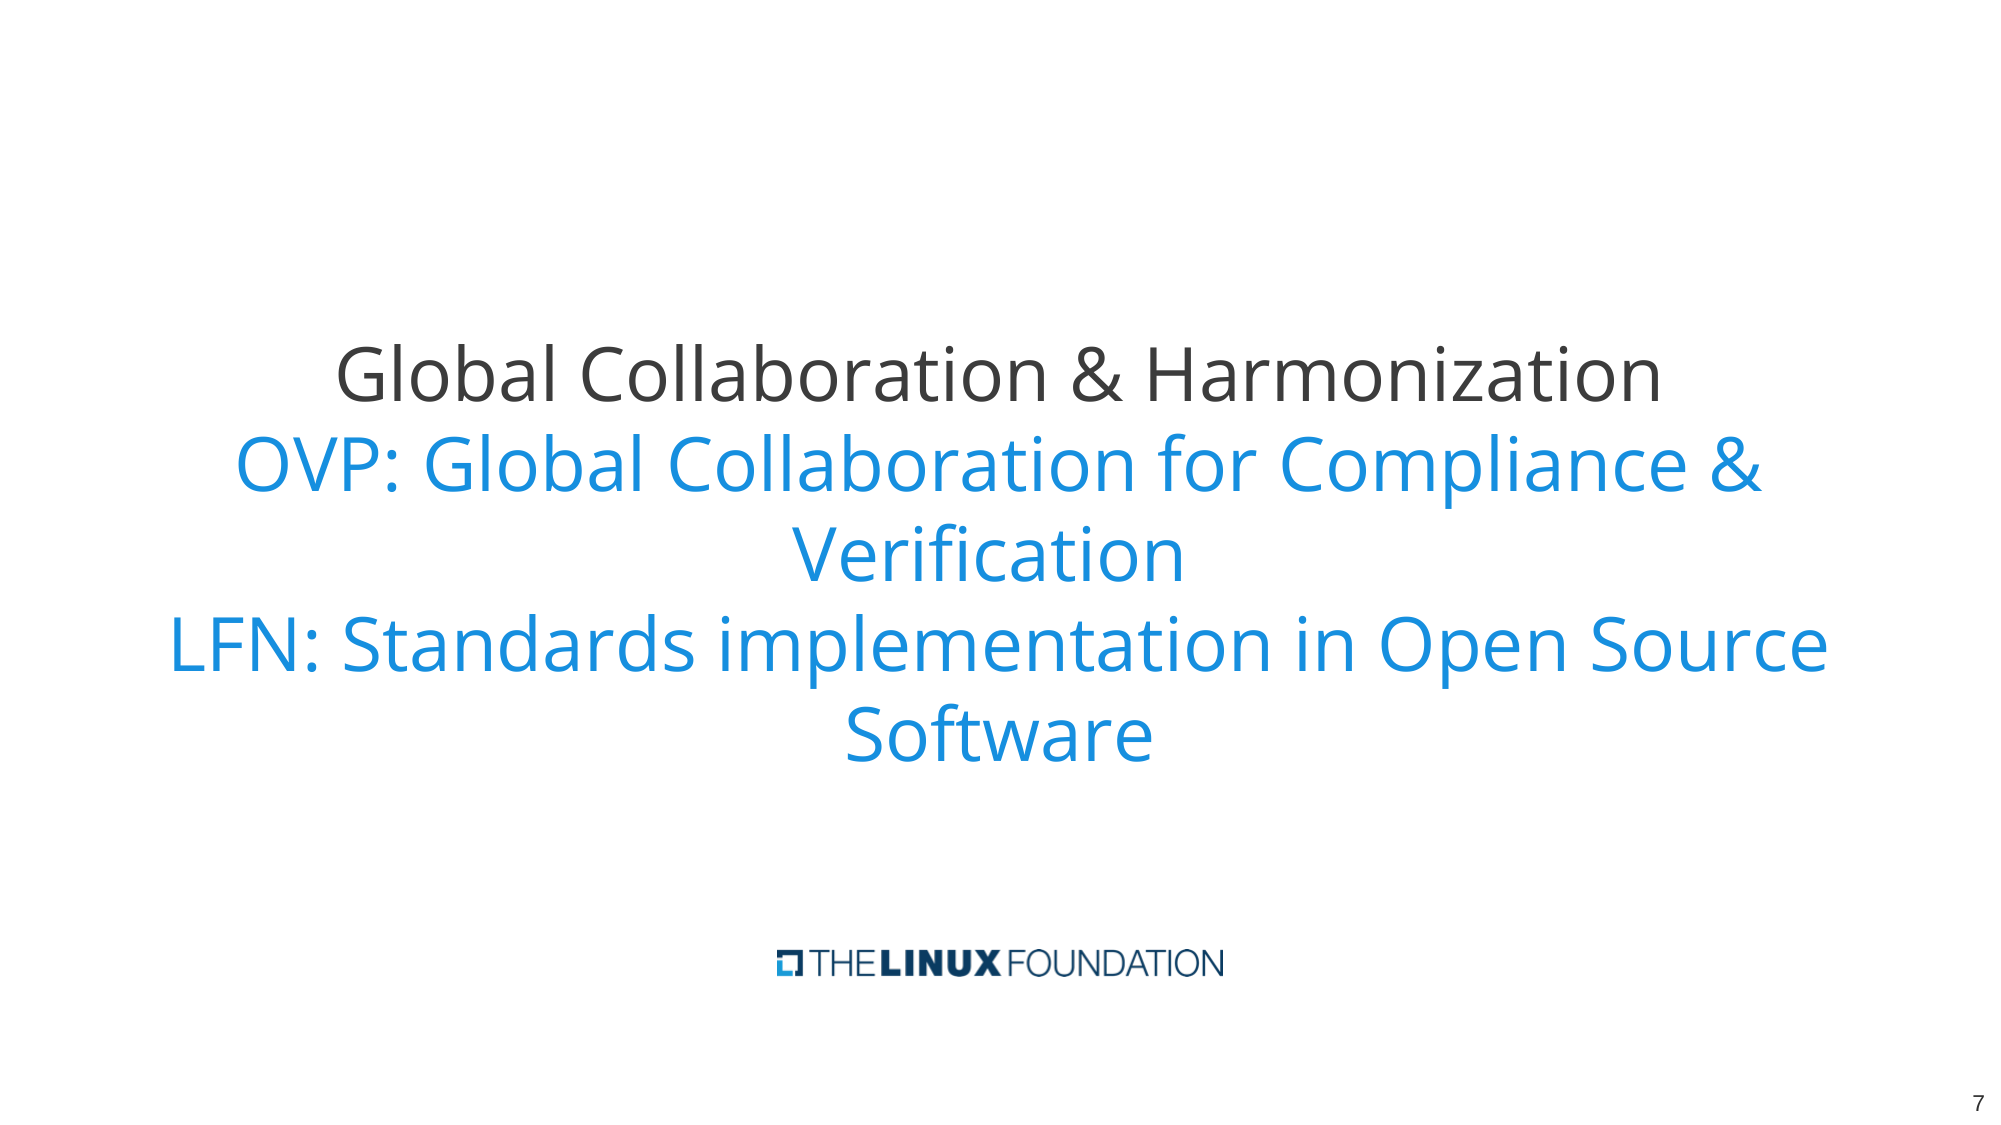

# Global Collaboration & Harmonization OVP: Global Collaboration for Compliance & Verification LFN: Standards implementation in Open Source Software
7